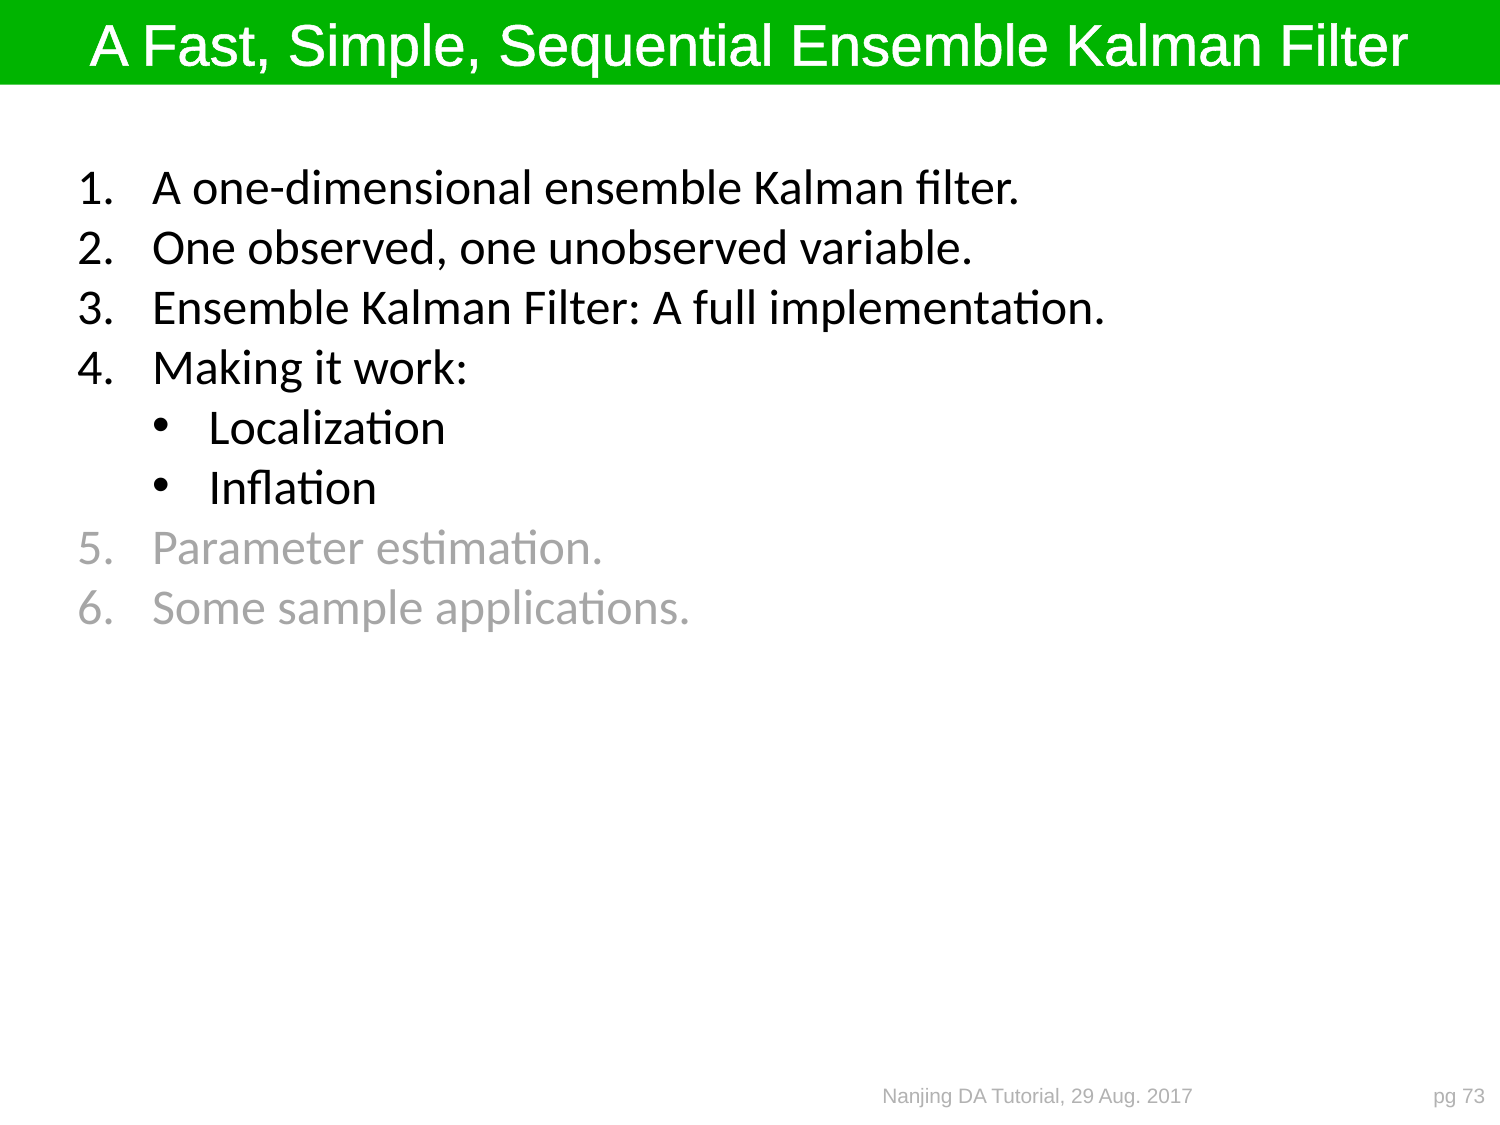

A Fast, Simple, Sequential Ensemble Kalman Filter
A one-dimensional ensemble Kalman filter.
One observed, one unobserved variable.
Ensemble Kalman Filter: A full implementation.
Making it work:
Localization
Inflation
Parameter estimation.
Some sample applications.
Nanjing DA Tutorial, 29 Aug. 2017
pg 73